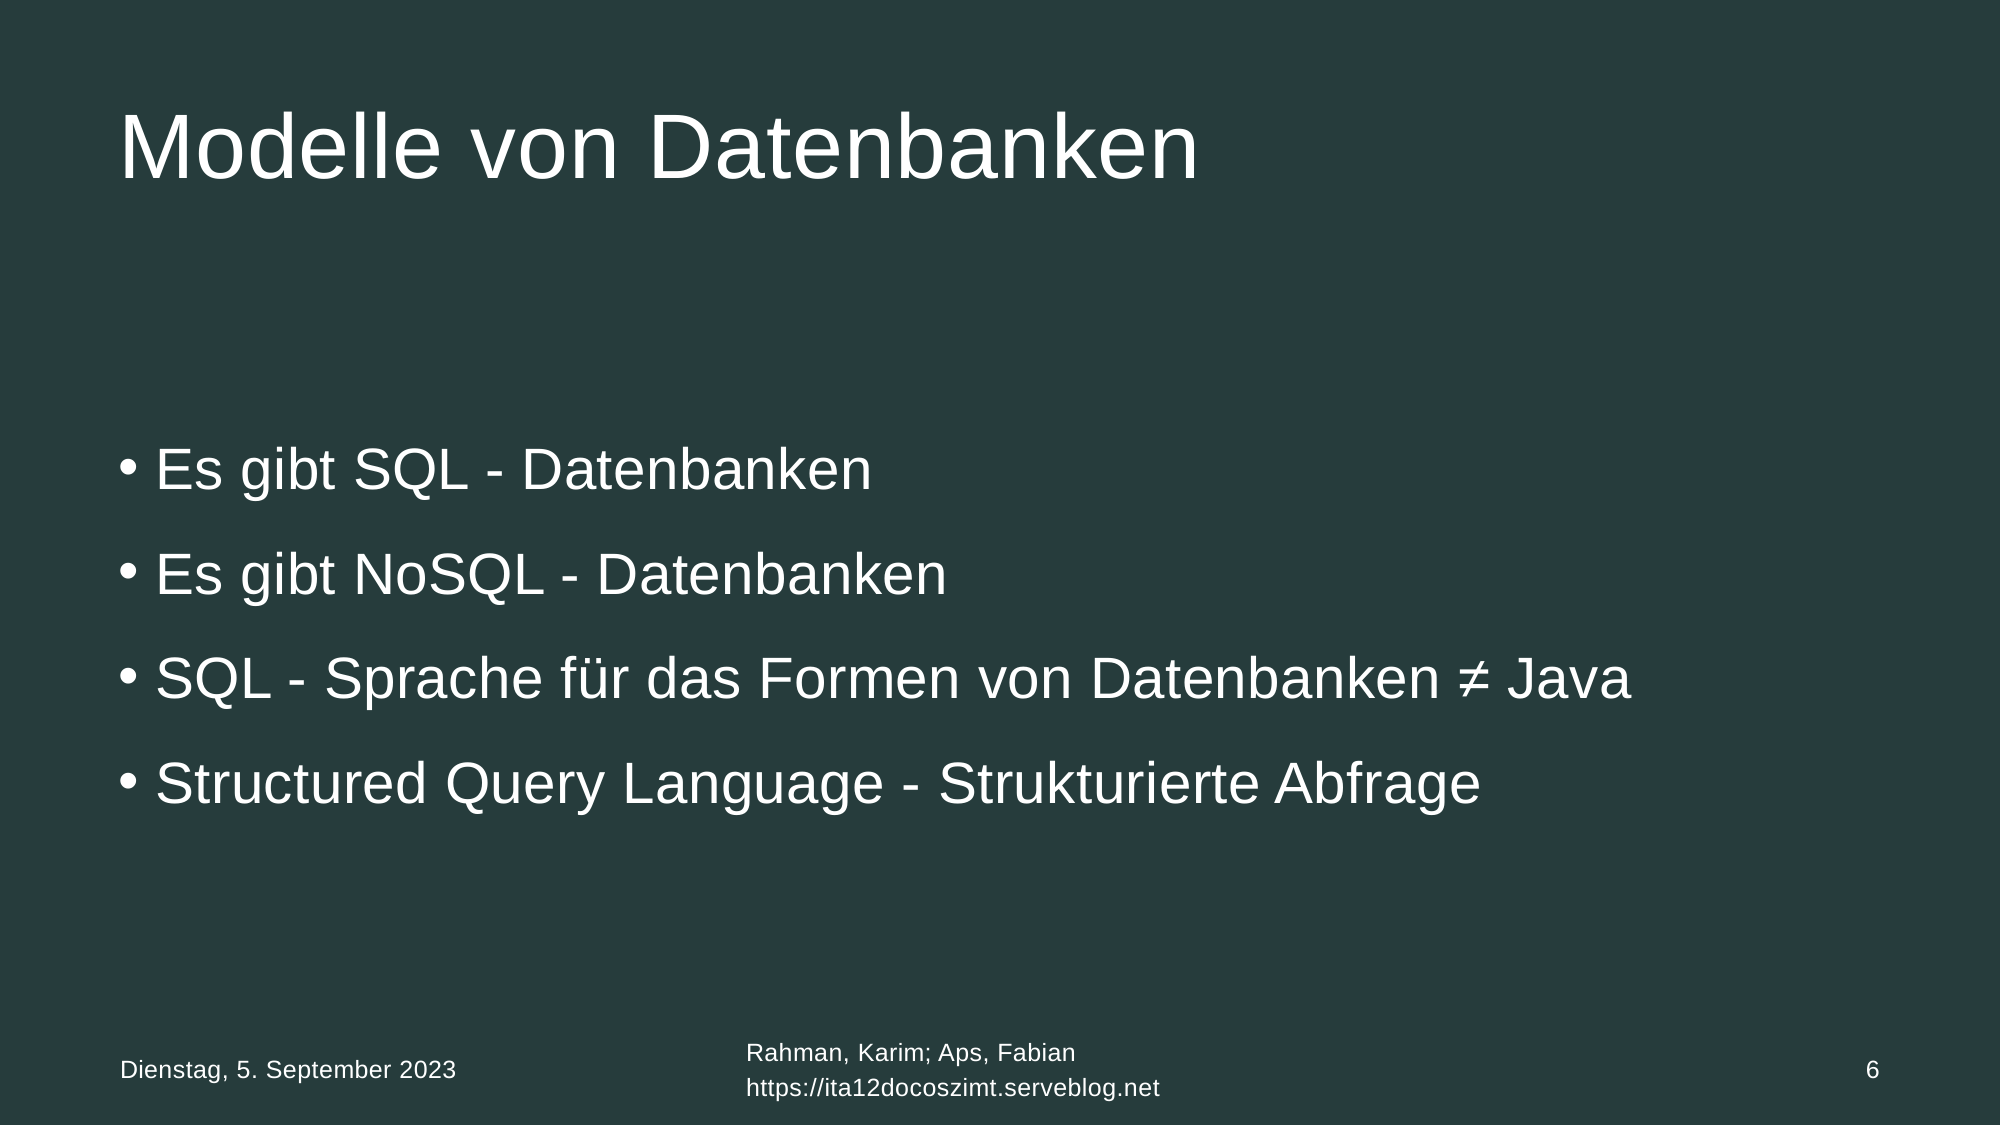

# Modelle von Datenbanken
Es gibt SQL - Datenbanken
Es gibt NoSQL - Datenbanken
SQL - Sprache für das Formen von Datenbanken ≠ Java
Structured Query Language - Strukturierte Abfrage

Dienstag, 5. September 2023
Rahman, Karim; Aps, Fabian
https://ita12docoszimt.serveblog.net
6